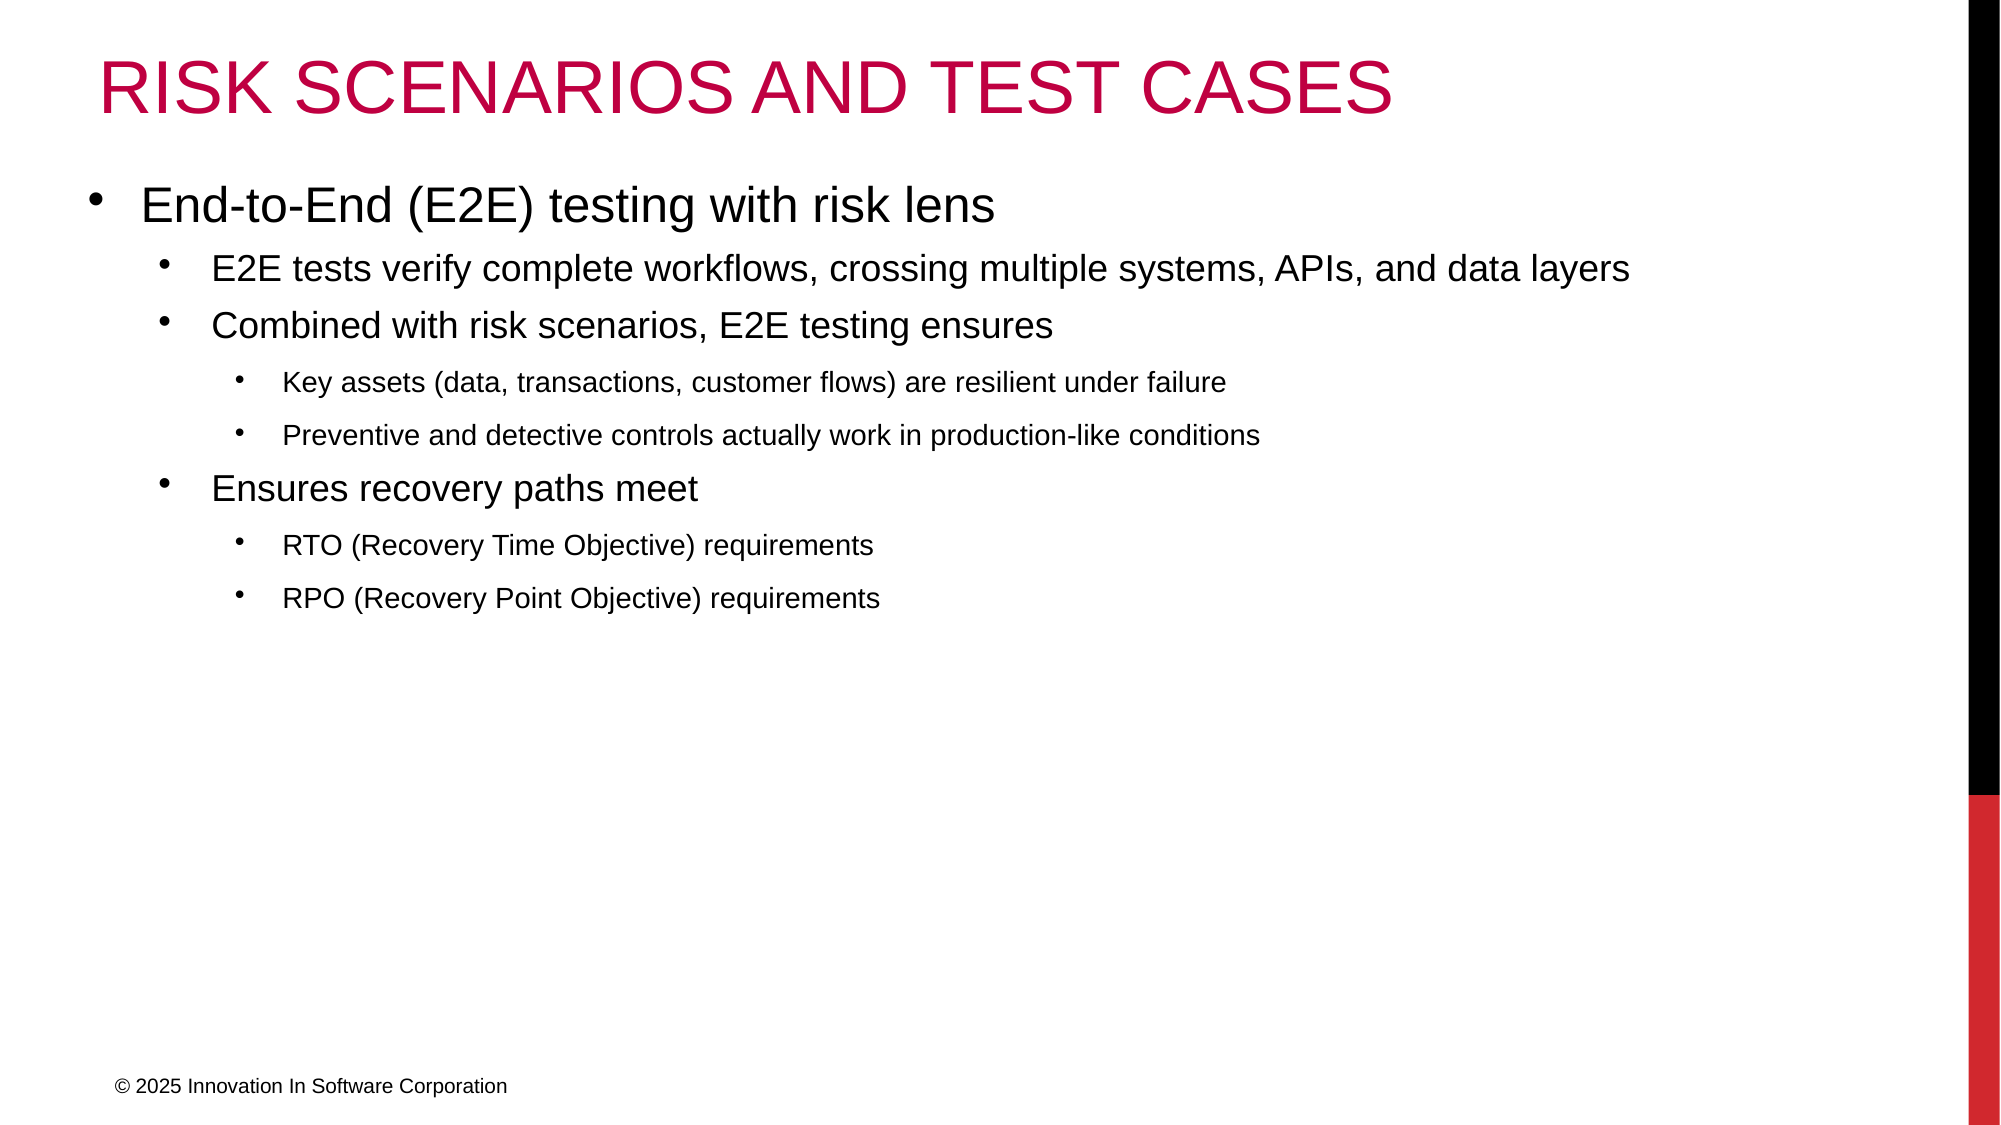

# Risk scenarios and Test Cases
End-to-End (E2E) testing with risk lens
E2E tests verify complete workflows, crossing multiple systems, APIs, and data layers
Combined with risk scenarios, E2E testing ensures
Key assets (data, transactions, customer flows) are resilient under failure
Preventive and detective controls actually work in production-like conditions
Ensures recovery paths meet
RTO (Recovery Time Objective) requirements
RPO (Recovery Point Objective) requirements
© 2025 Innovation In Software Corporation